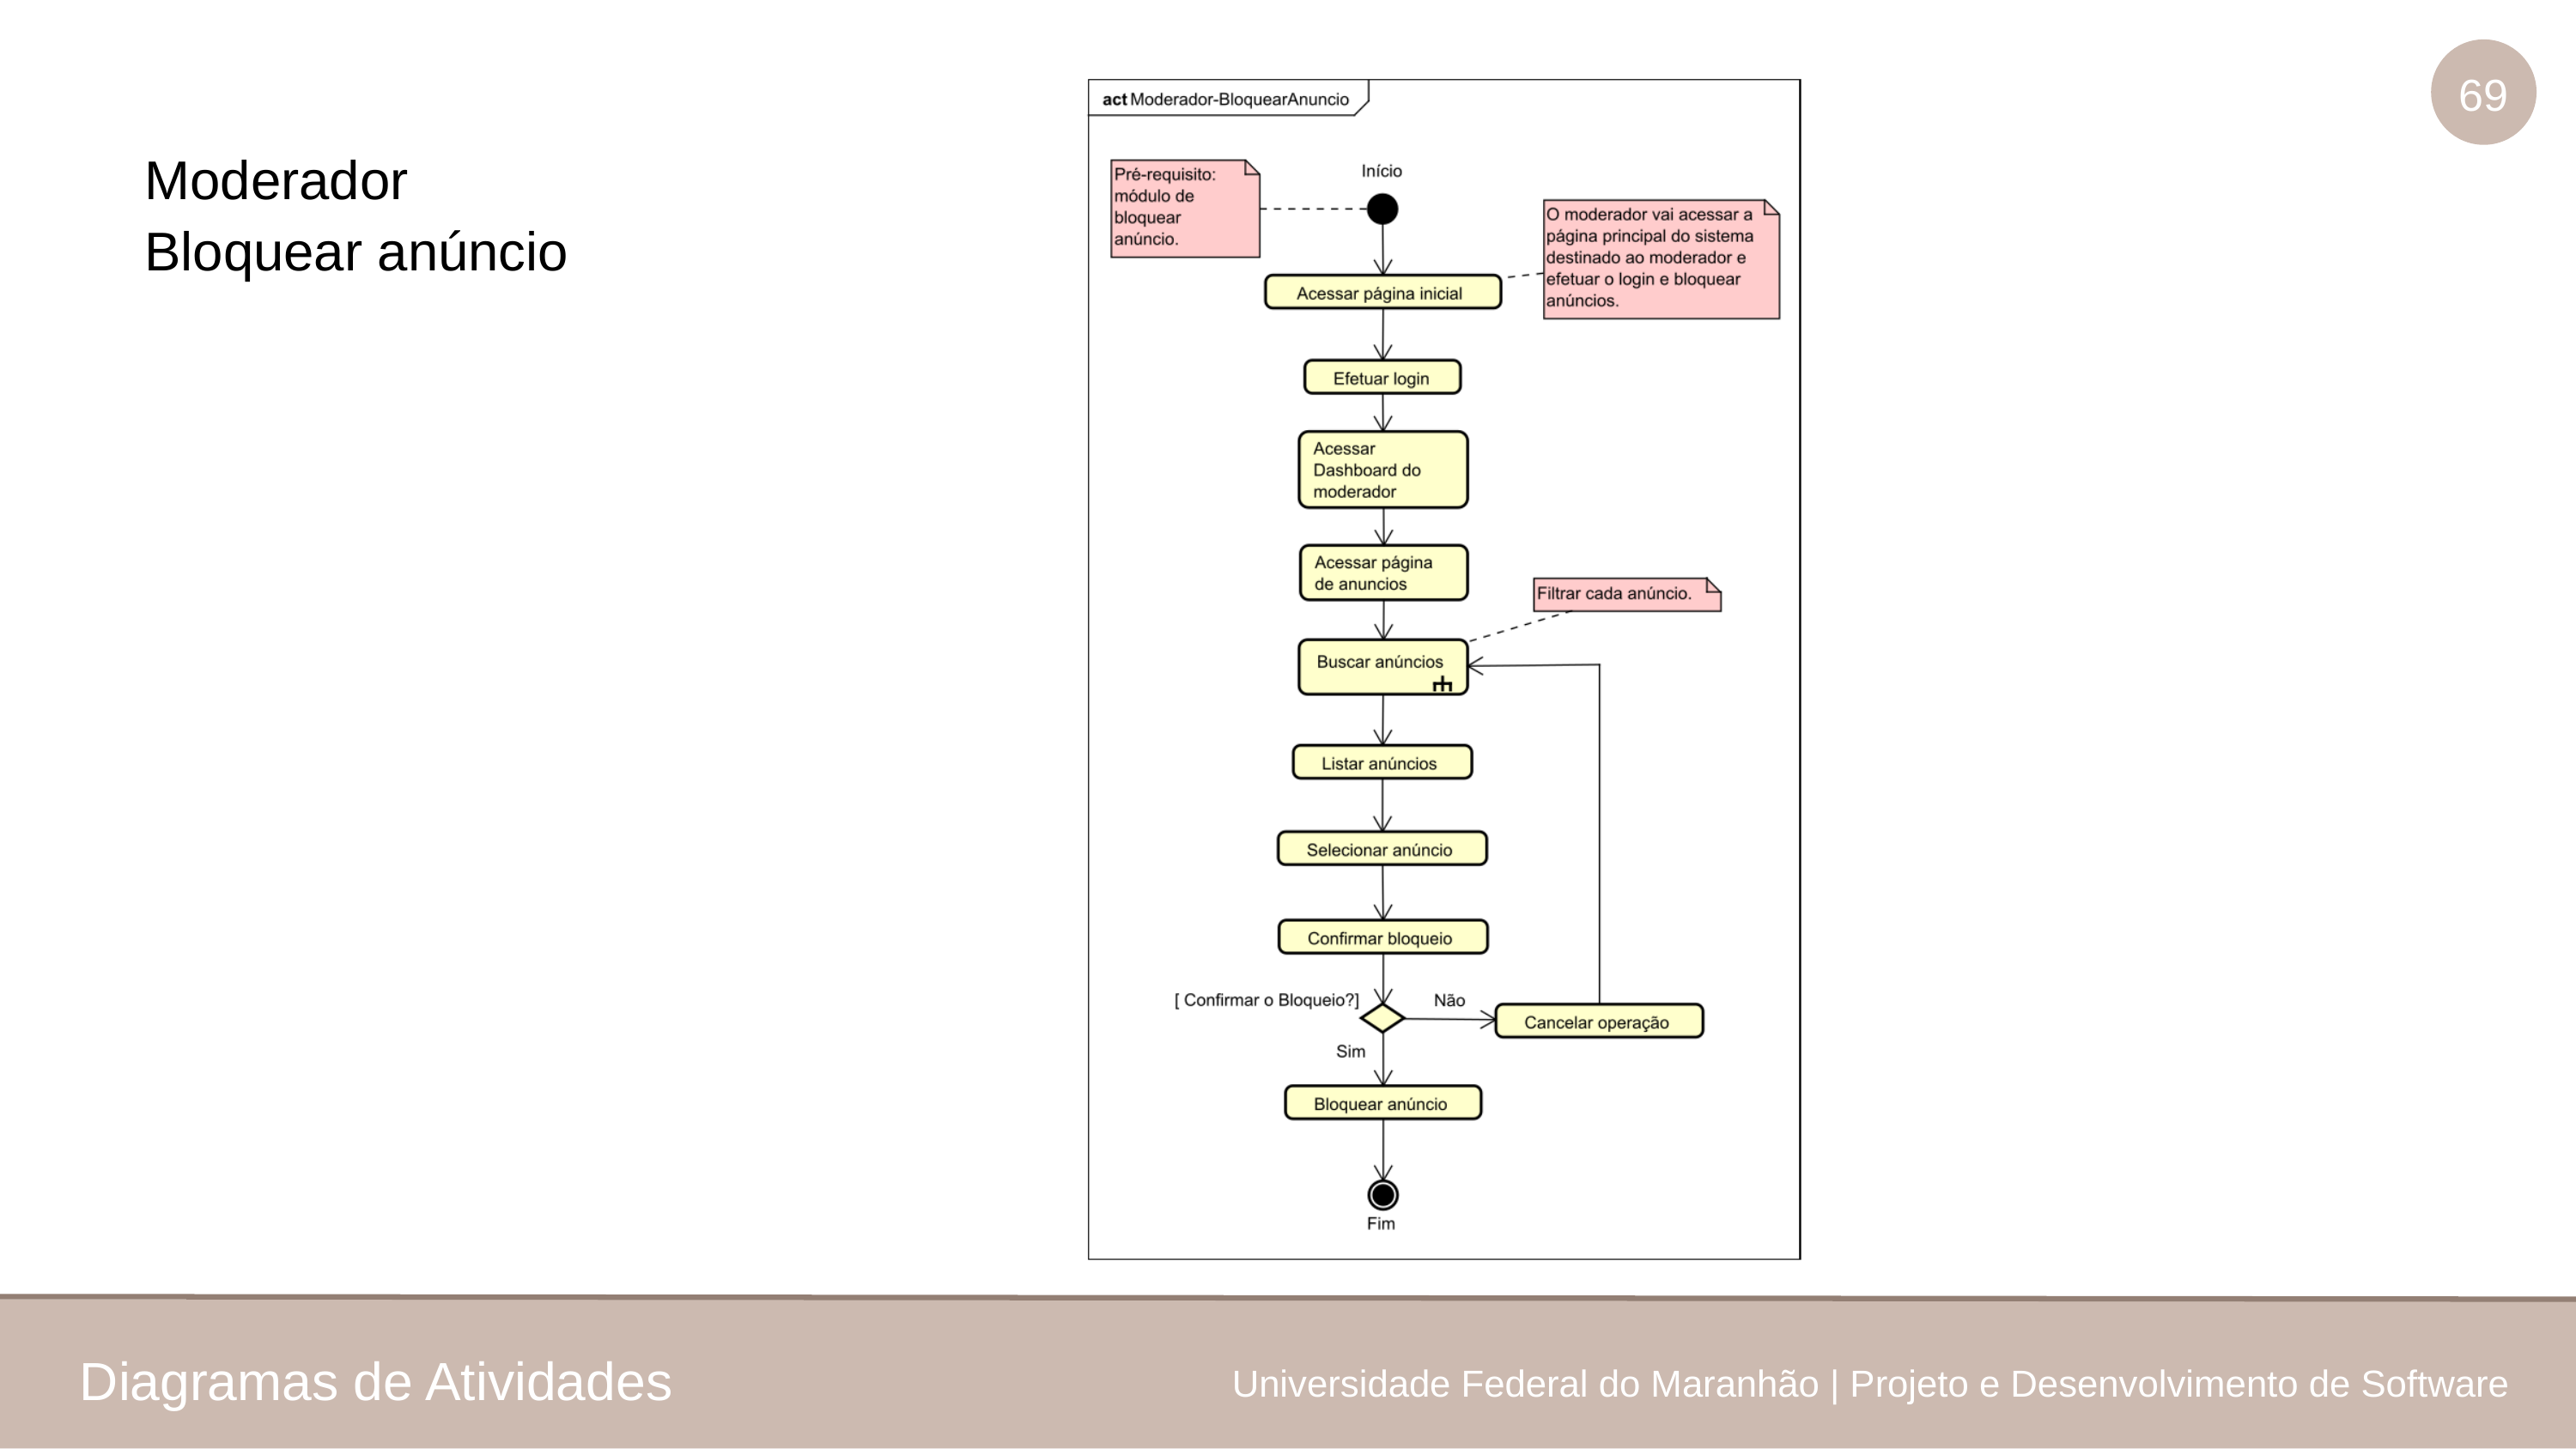

69

Moderador
Bloquear anúncio

Diagramas de Atividades
Universidade Federal do Maranhão | Projeto e Desenvolvimento de Software